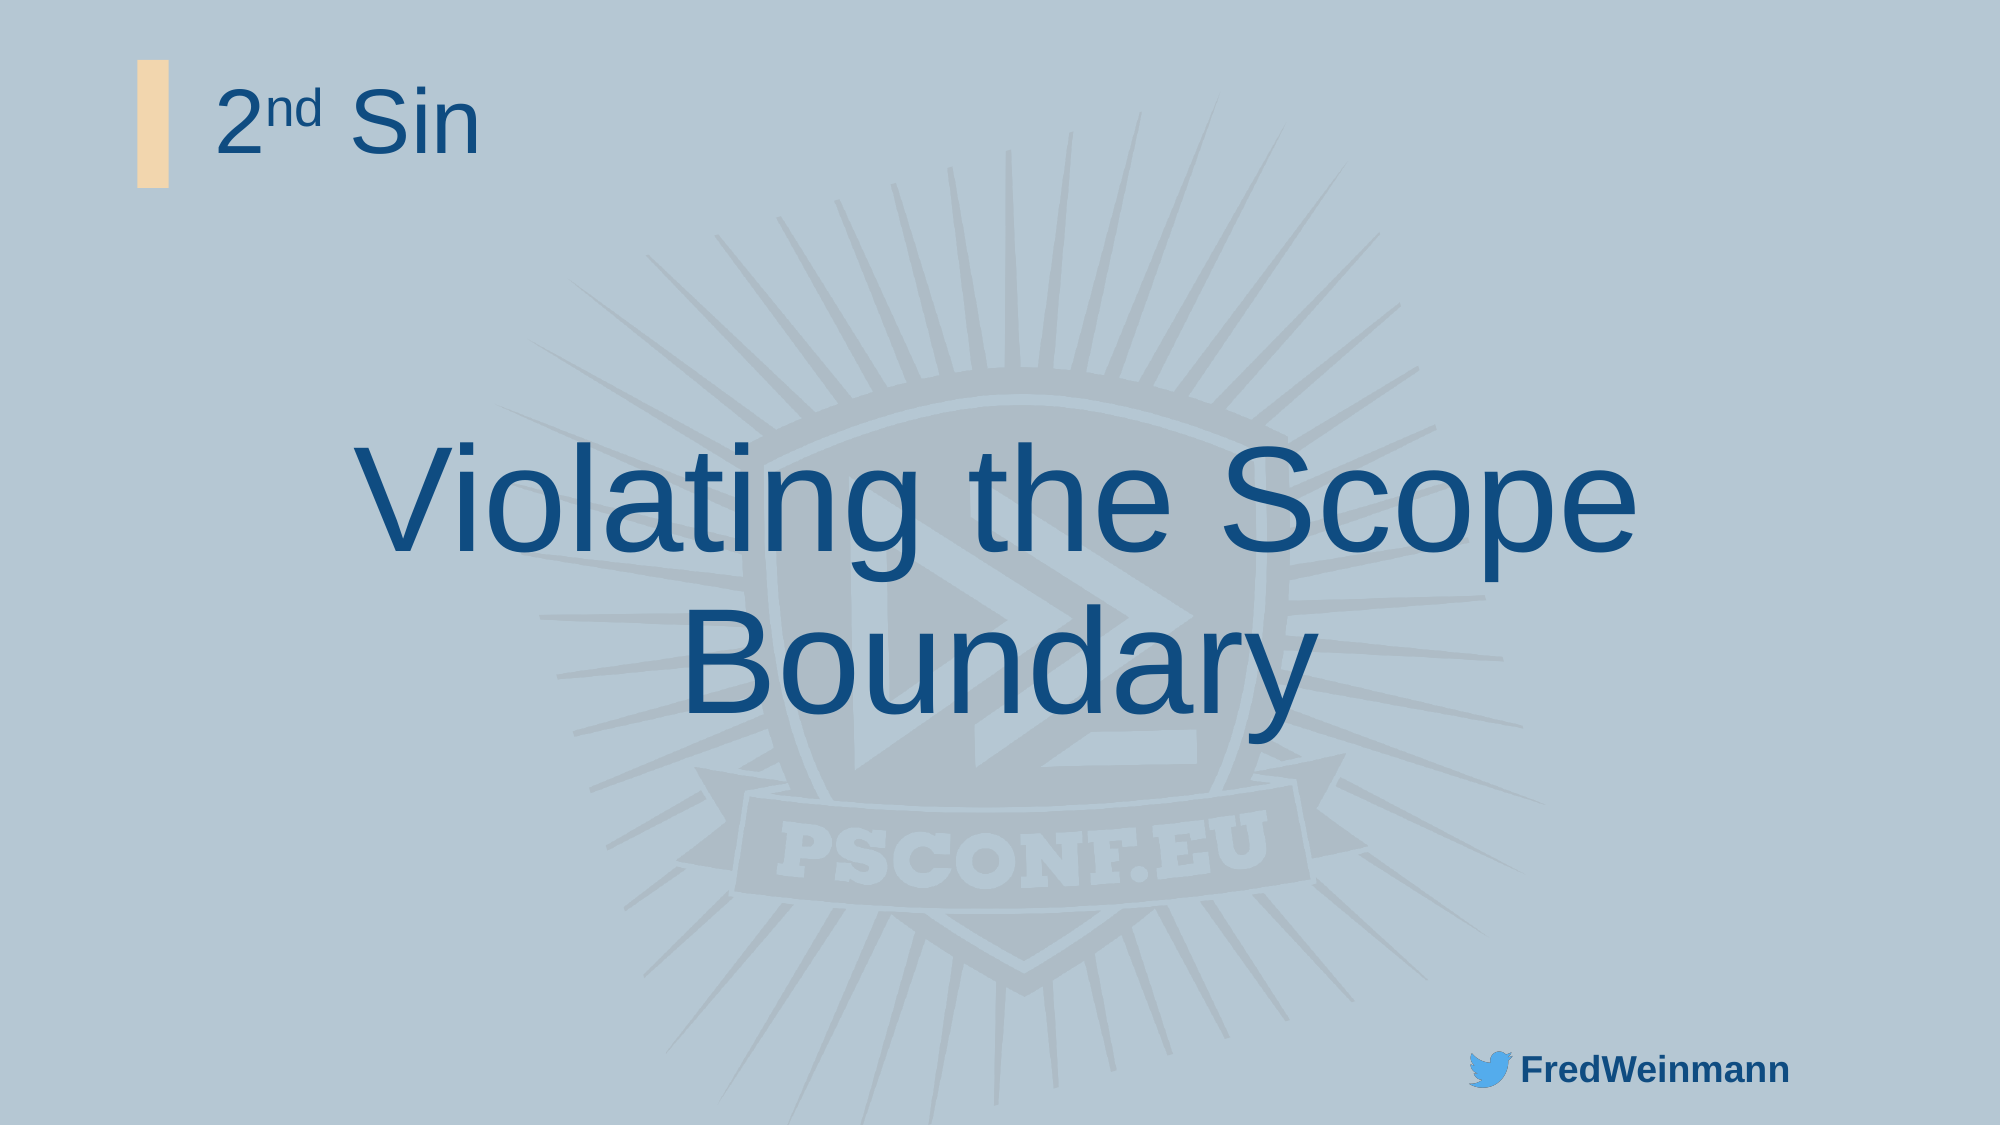

# 2nd Sin
Violating the Scope Boundary
FredWeinmann